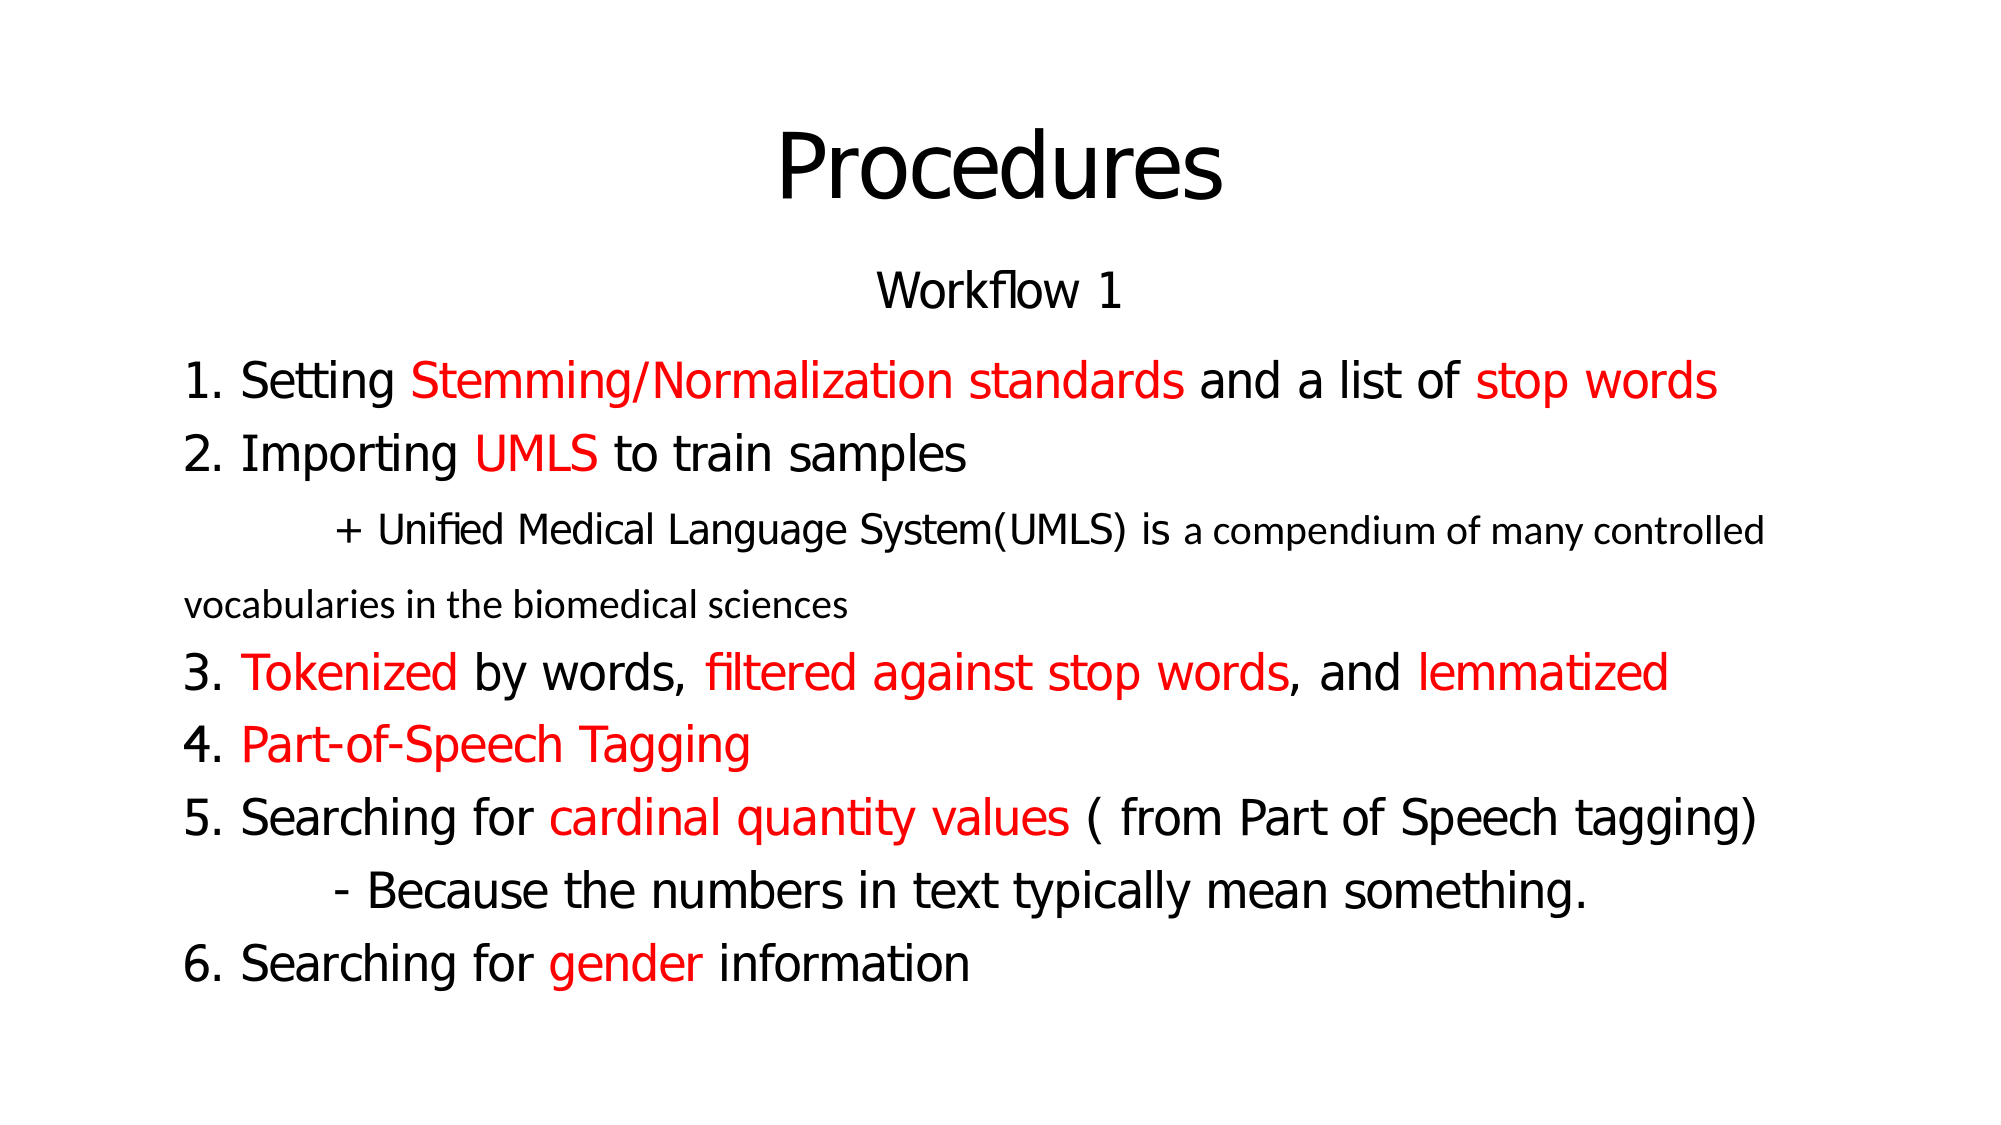

# Procedures
Workflow 1
1. Setting Stemming/Normalization standards and a list of stop words
2. Importing UMLS to train samples
	+ Unified Medical Language System(UMLS) is a compendium of many controlled 	vocabularies in the biomedical sciences
3. Tokenized by words, filtered against stop words, and lemmatized
4. Part-of-Speech Tagging
5. Searching for cardinal quantity values ( from Part of Speech tagging)
	- Because the numbers in text typically mean something.
6. Searching for gender information